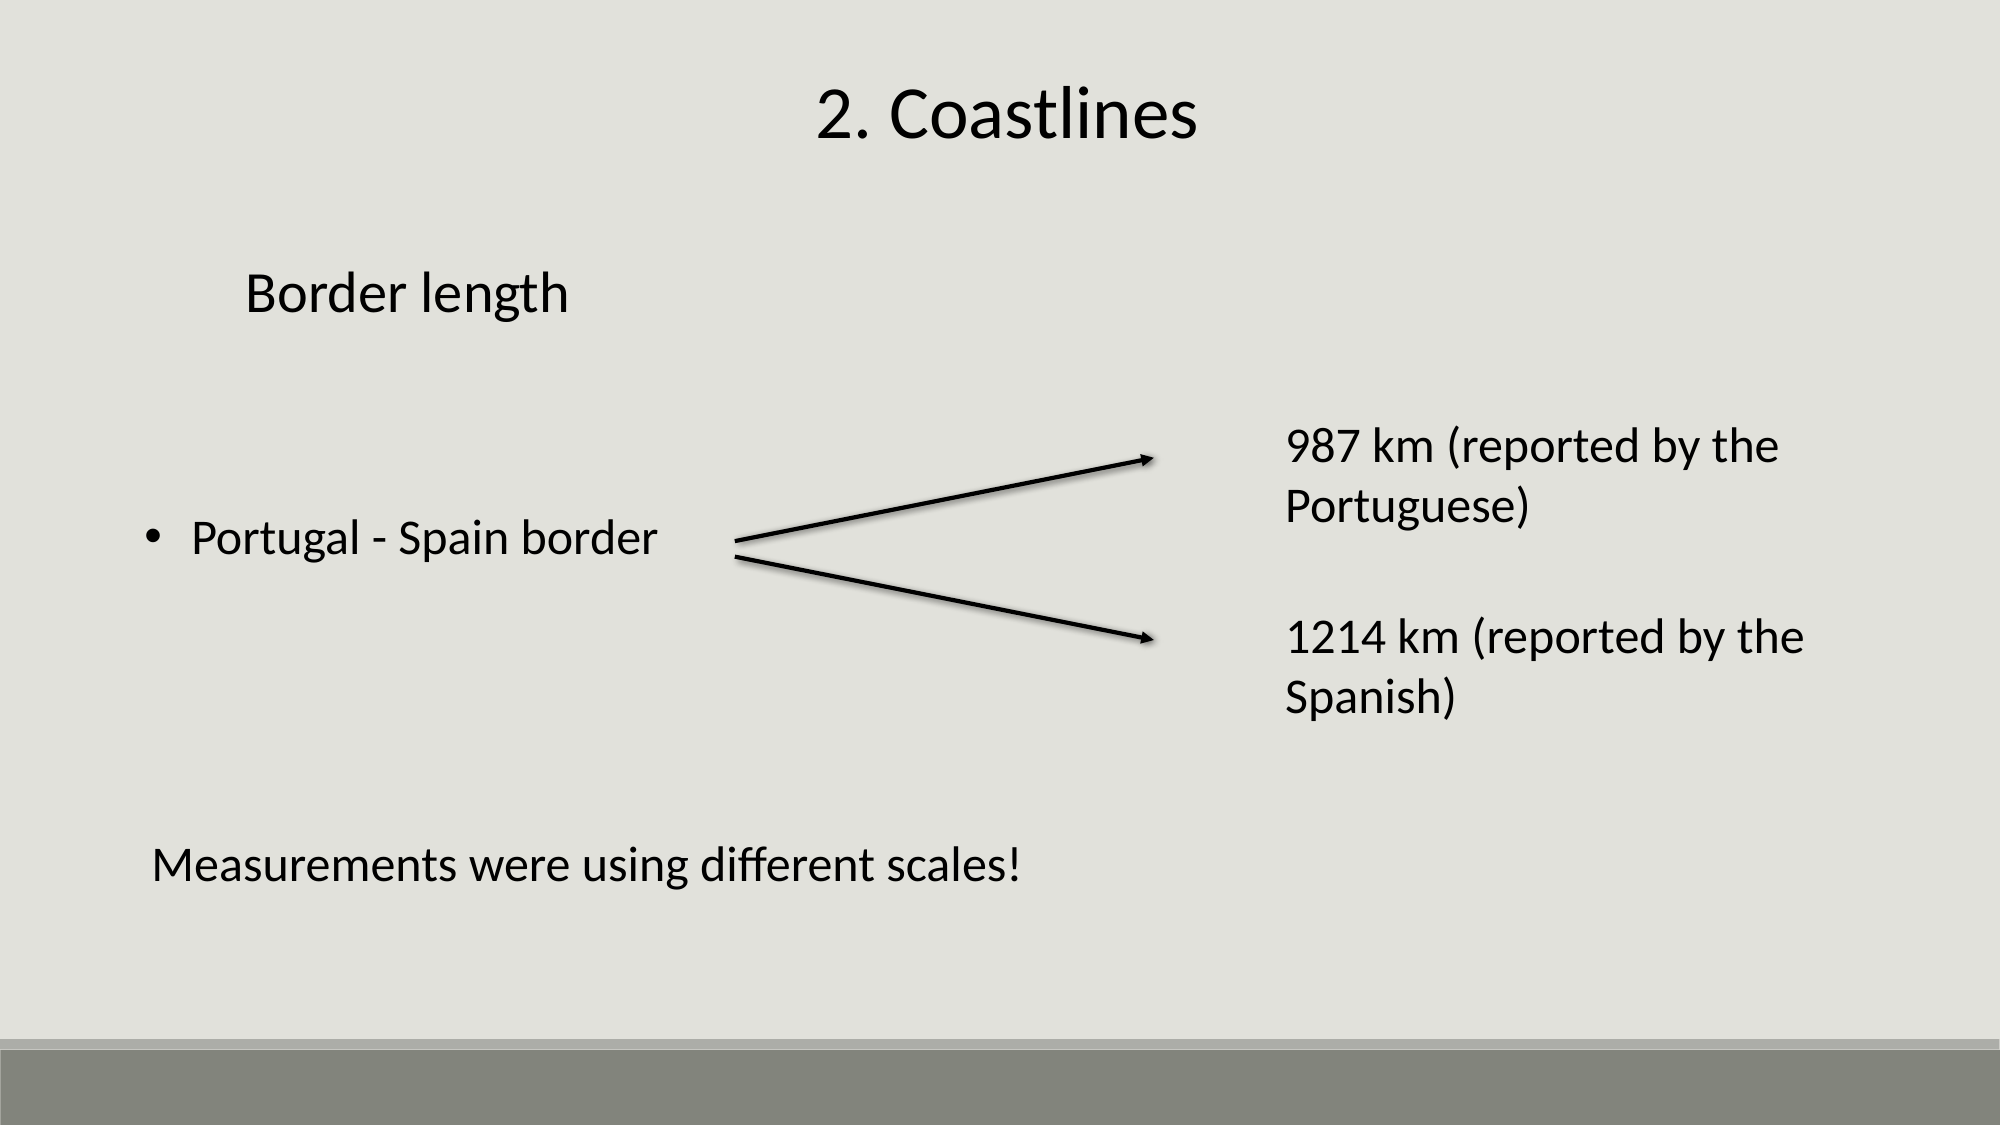

2. Coastlines
Border length
987 km (reported by the Portuguese)
Portugal - Spain border

1214 km (reported by the Spanish)
Measurements were using different scales!